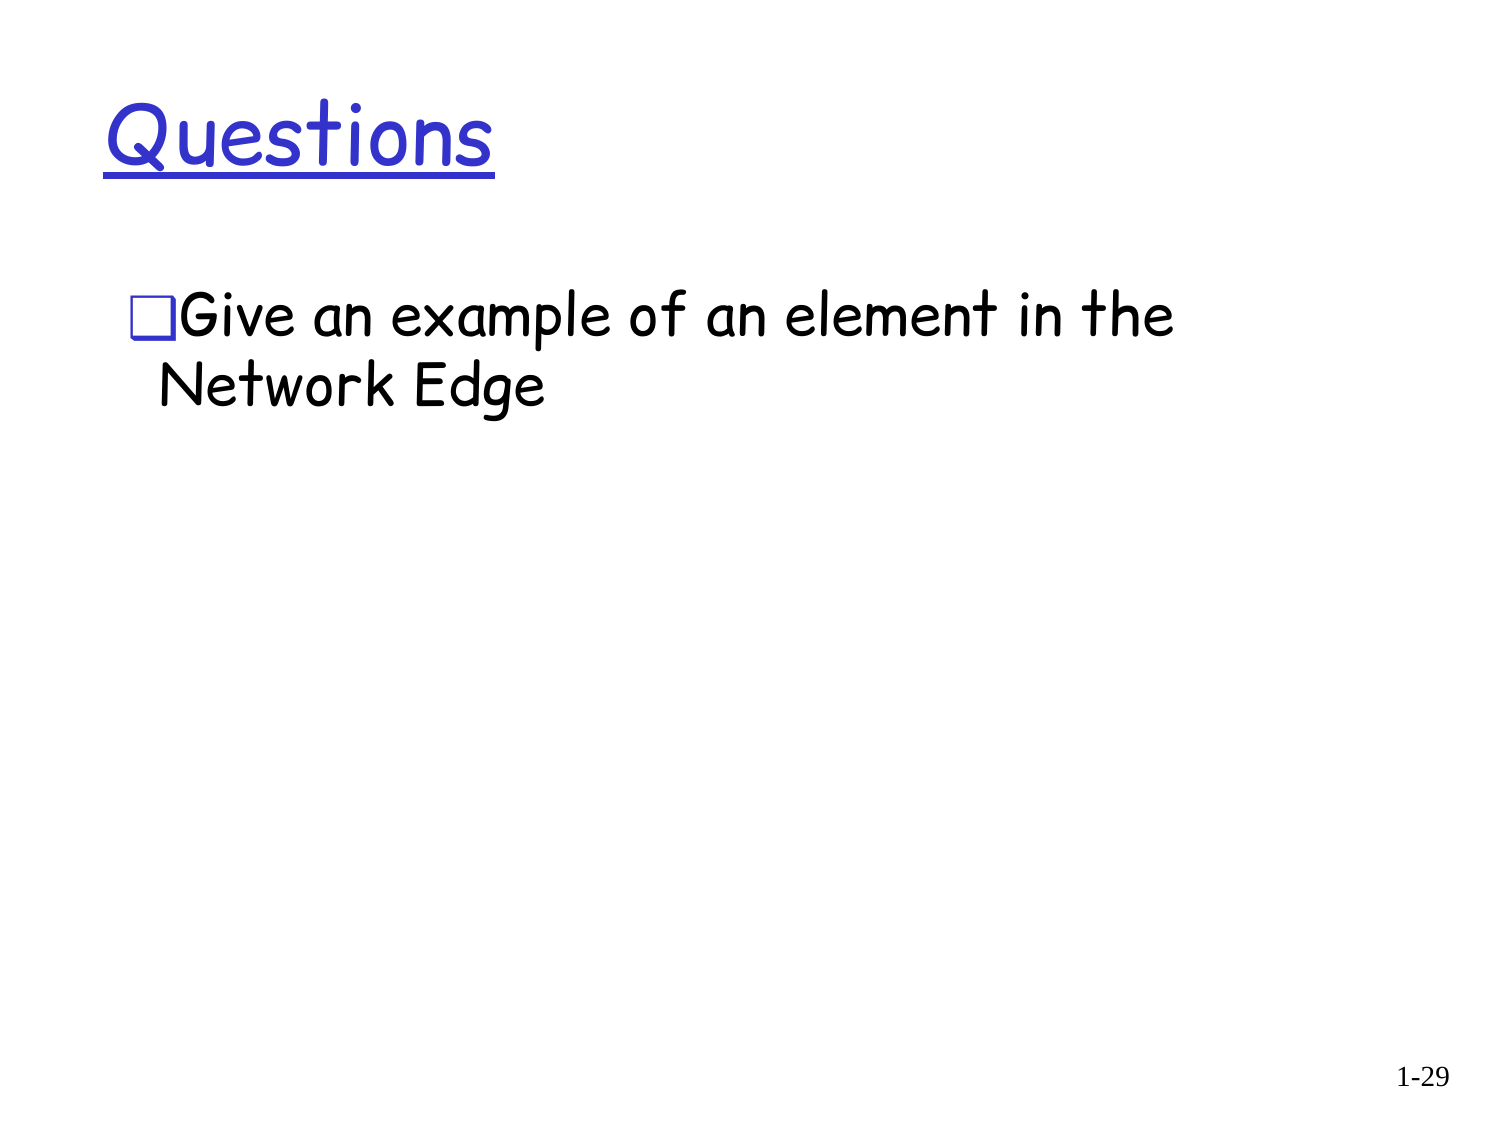

# Questions
Give an example of an element in the Network Edge
1-29